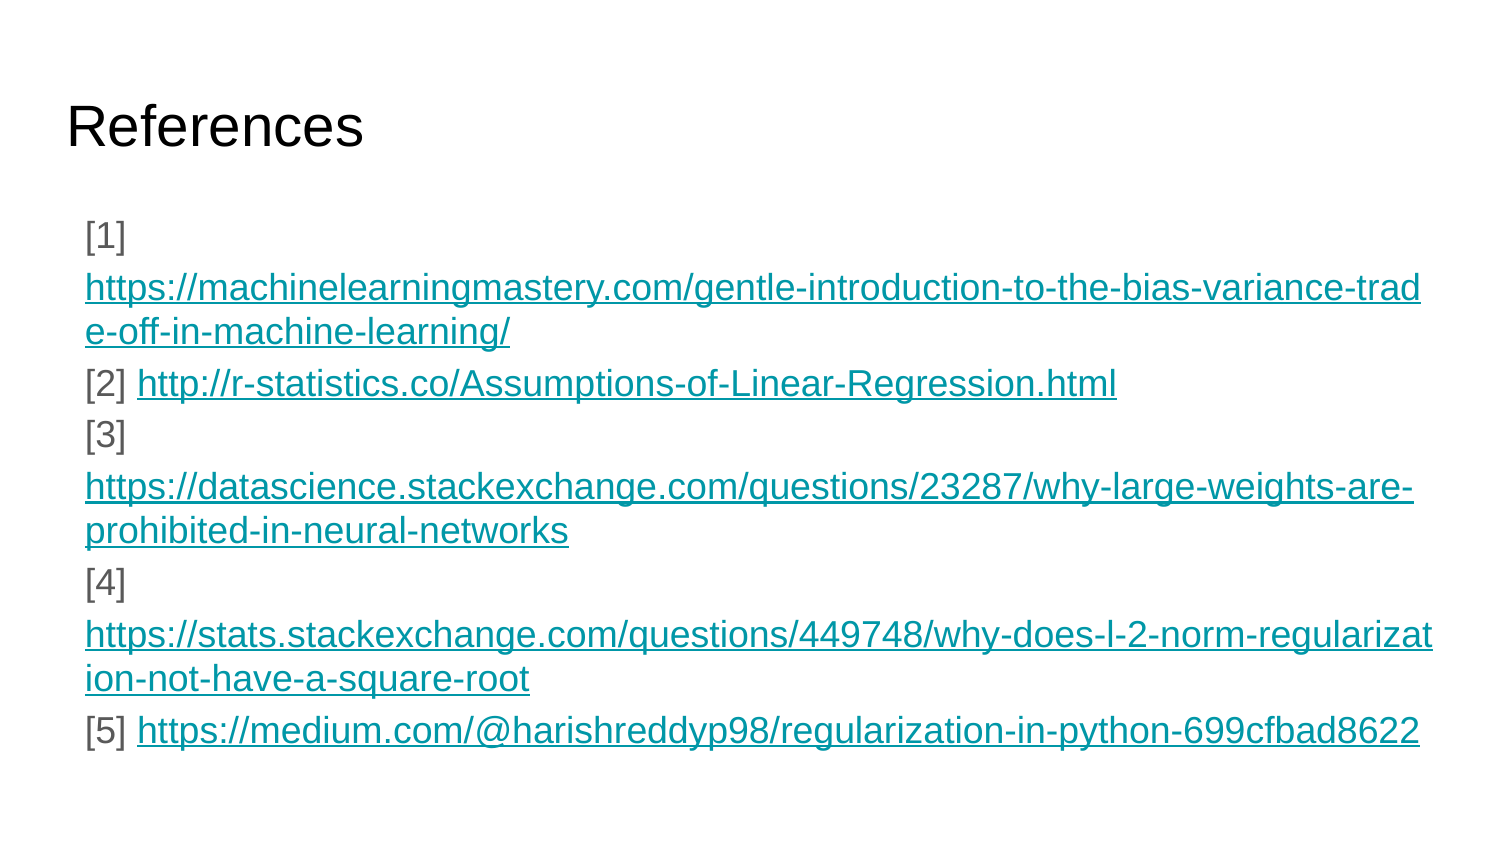

# References
[1] https://machinelearningmastery.com/gentle-introduction-to-the-bias-variance-trade-off-in-machine-learning/
[2] http://r-statistics.co/Assumptions-of-Linear-Regression.html
[3] https://datascience.stackexchange.com/questions/23287/why-large-weights-are-prohibited-in-neural-networks
[4] https://stats.stackexchange.com/questions/449748/why-does-l-2-norm-regularization-not-have-a-square-root
[5] https://medium.com/@harishreddyp98/regularization-in-python-699cfbad8622